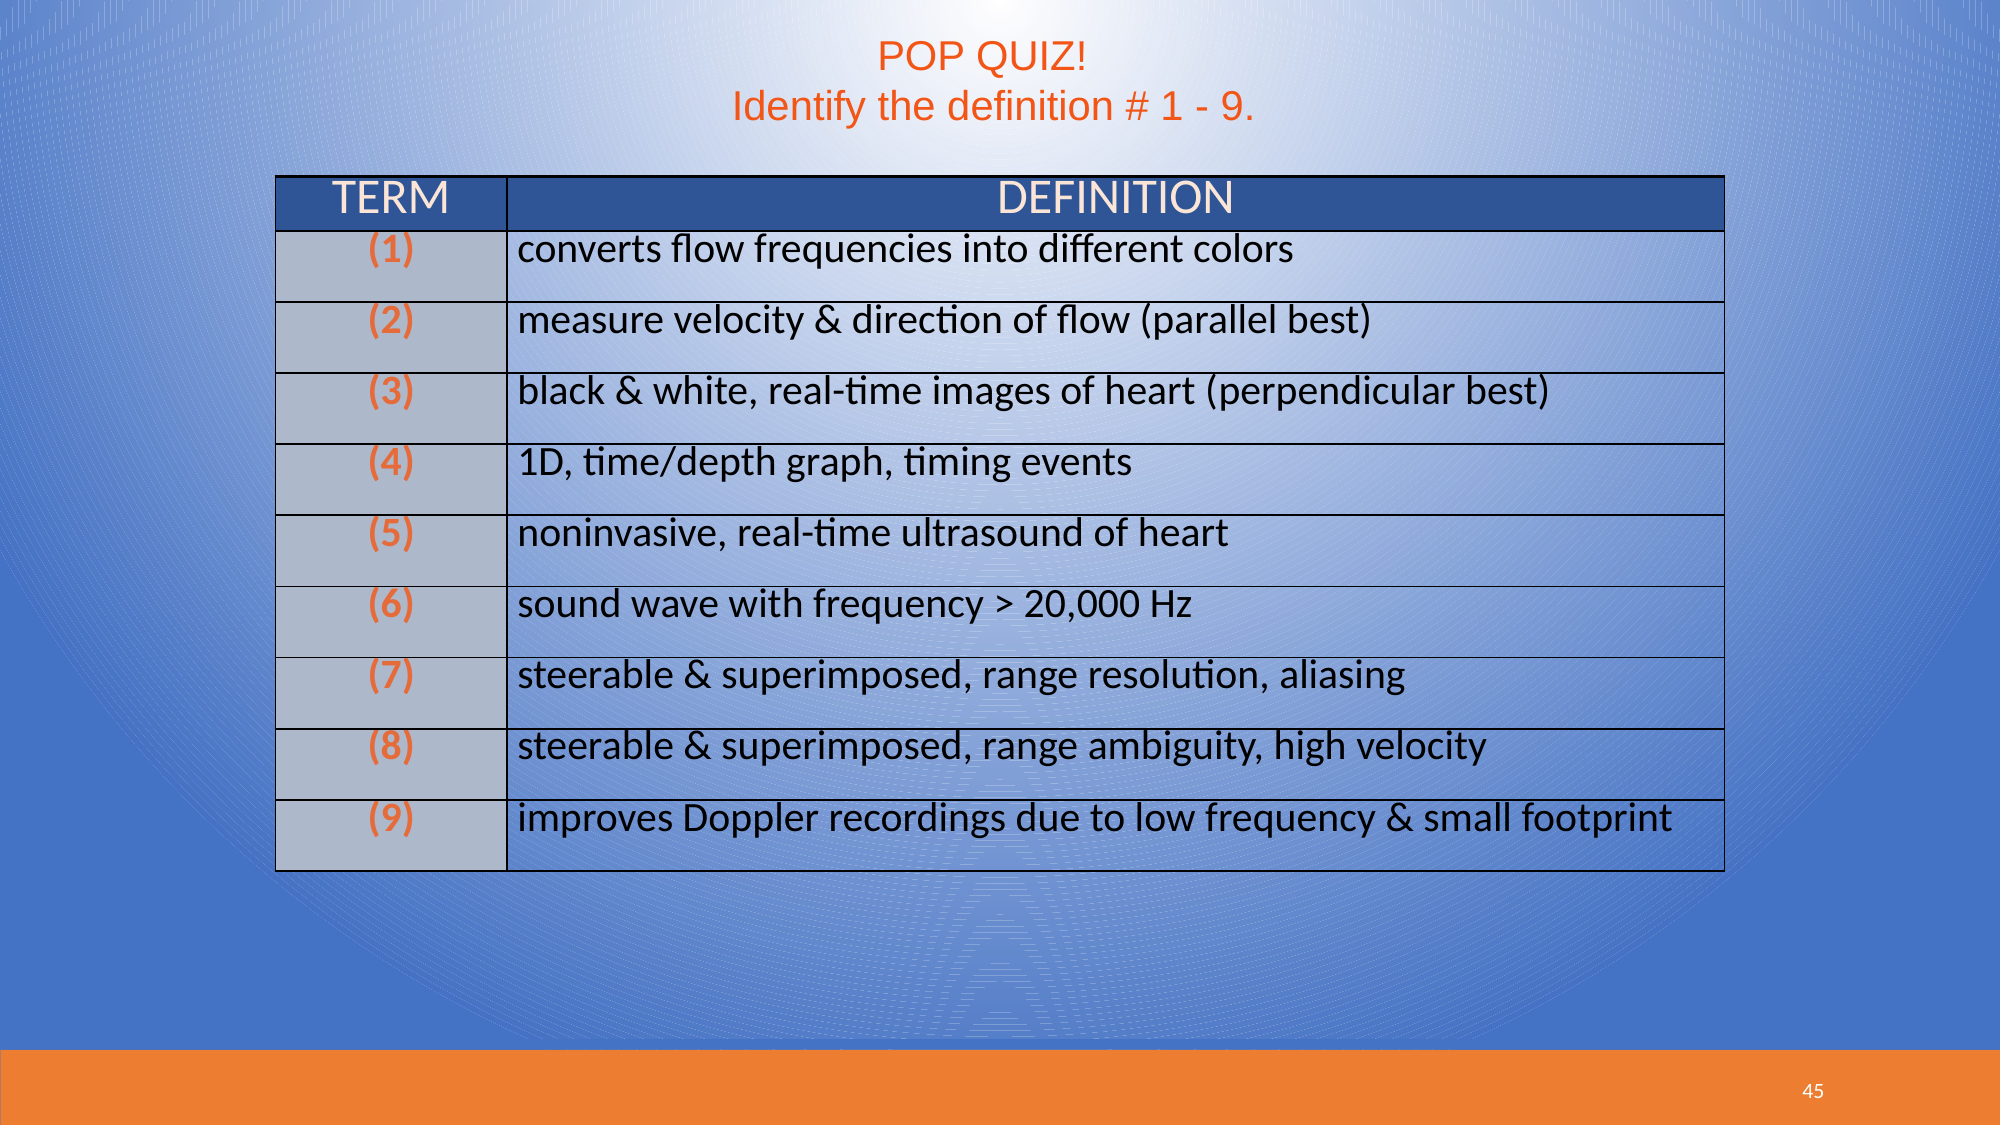

POP QUIZ!
Identify the definition # 1 - 9.
| TERM | DEFINITION |
| --- | --- |
| (1) | converts flow frequencies into different colors |
| (2) | measure velocity & direction of flow (parallel best) |
| (3) | black & white, real-time images of heart (perpendicular best) |
| (4) | 1D, time/depth graph, timing events |
| (5) | noninvasive, real-time ultrasound of heart |
| (6) | sound wave with frequency > 20,000 Hz |
| (7) | steerable & superimposed, range resolution, aliasing |
| (8) | steerable & superimposed, range ambiguity, high velocity |
| (9) | improves Doppler recordings due to low frequency & small footprint |
45